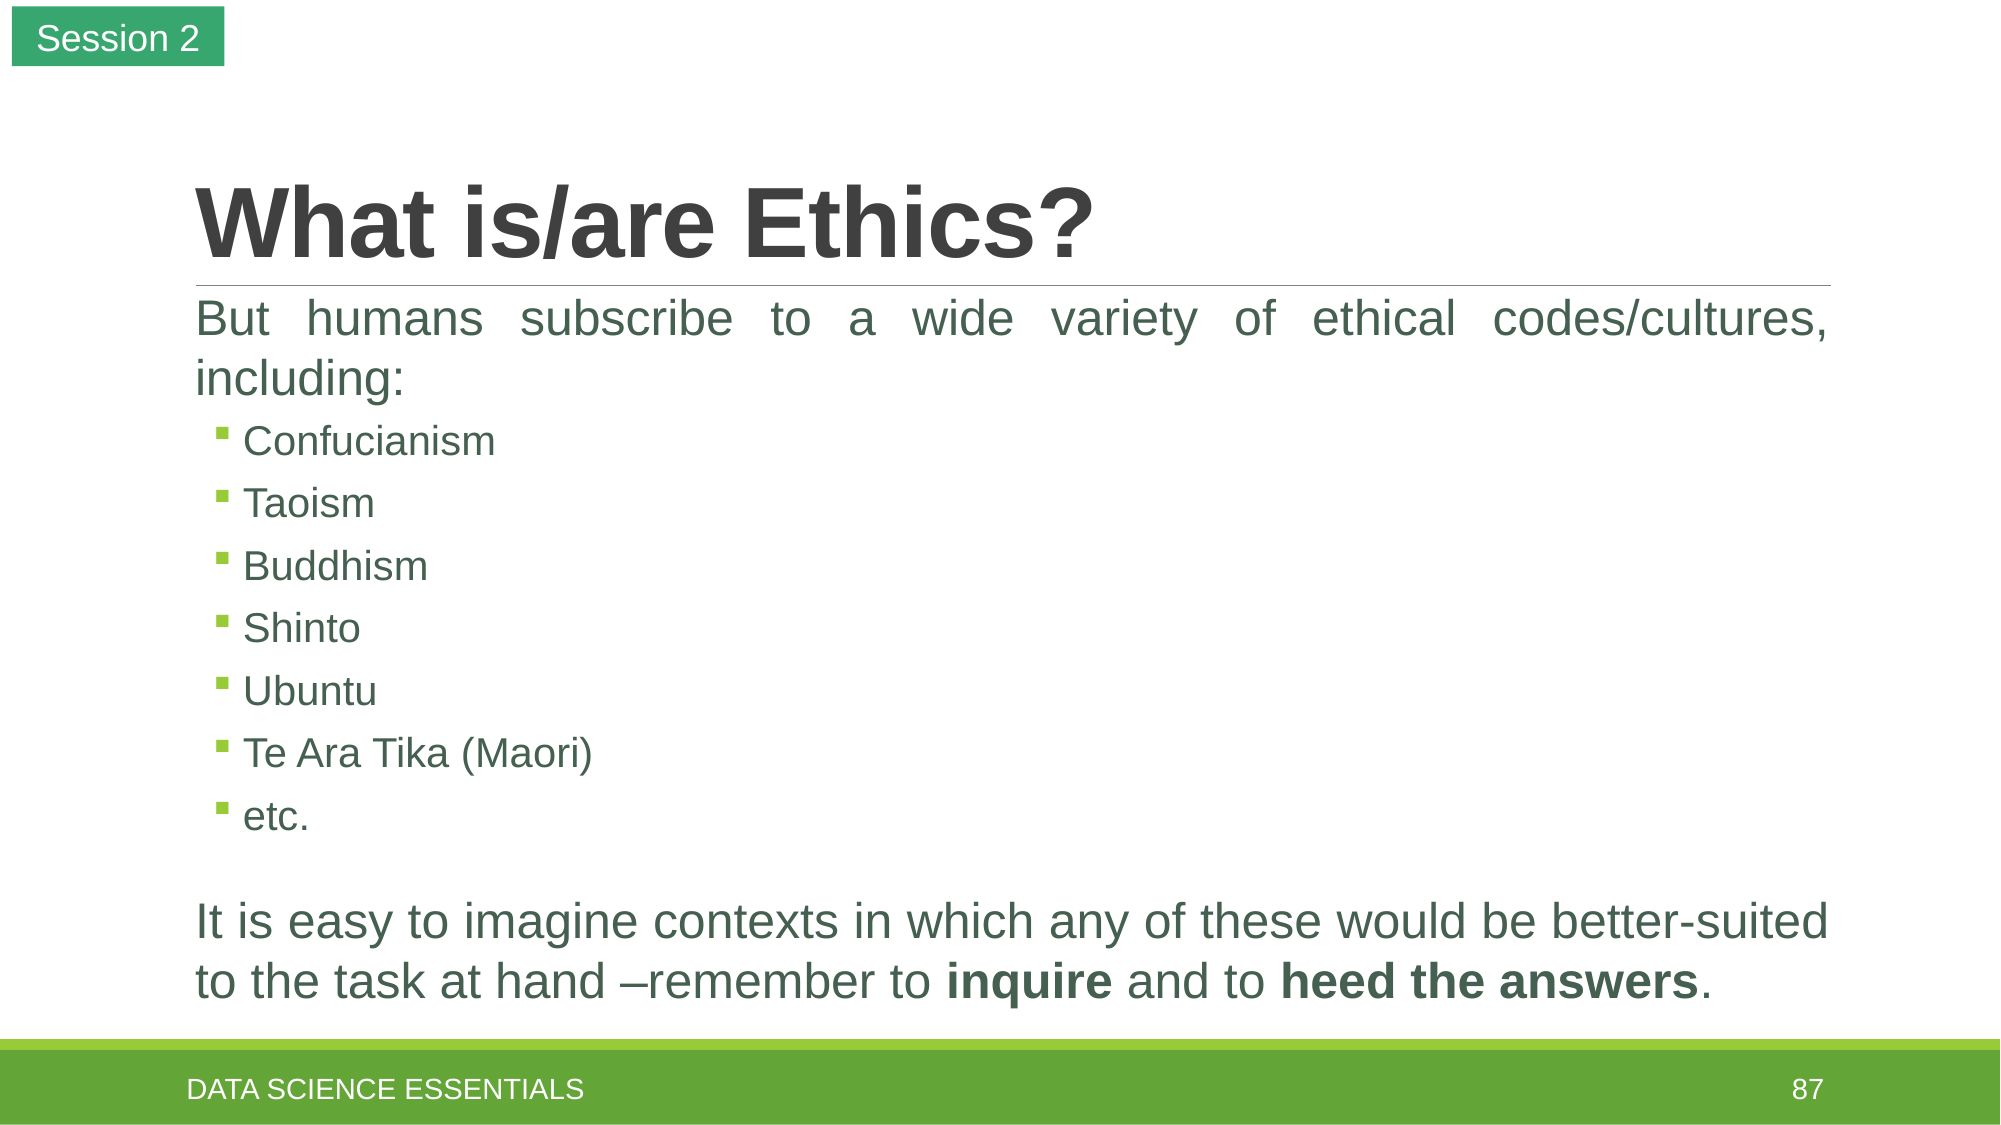

Session 2
# What is/are Ethics?
But humans subscribe to a wide variety of ethical codes/cultures, including:
Confucianism
Taoism
Buddhism
Shinto
Ubuntu
Te Ara Tika (Maori)
etc.
It is easy to imagine contexts in which any of these would be better-suited to the task at hand –remember to inquire and to heed the answers.
DATA SCIENCE ESSENTIALS
87